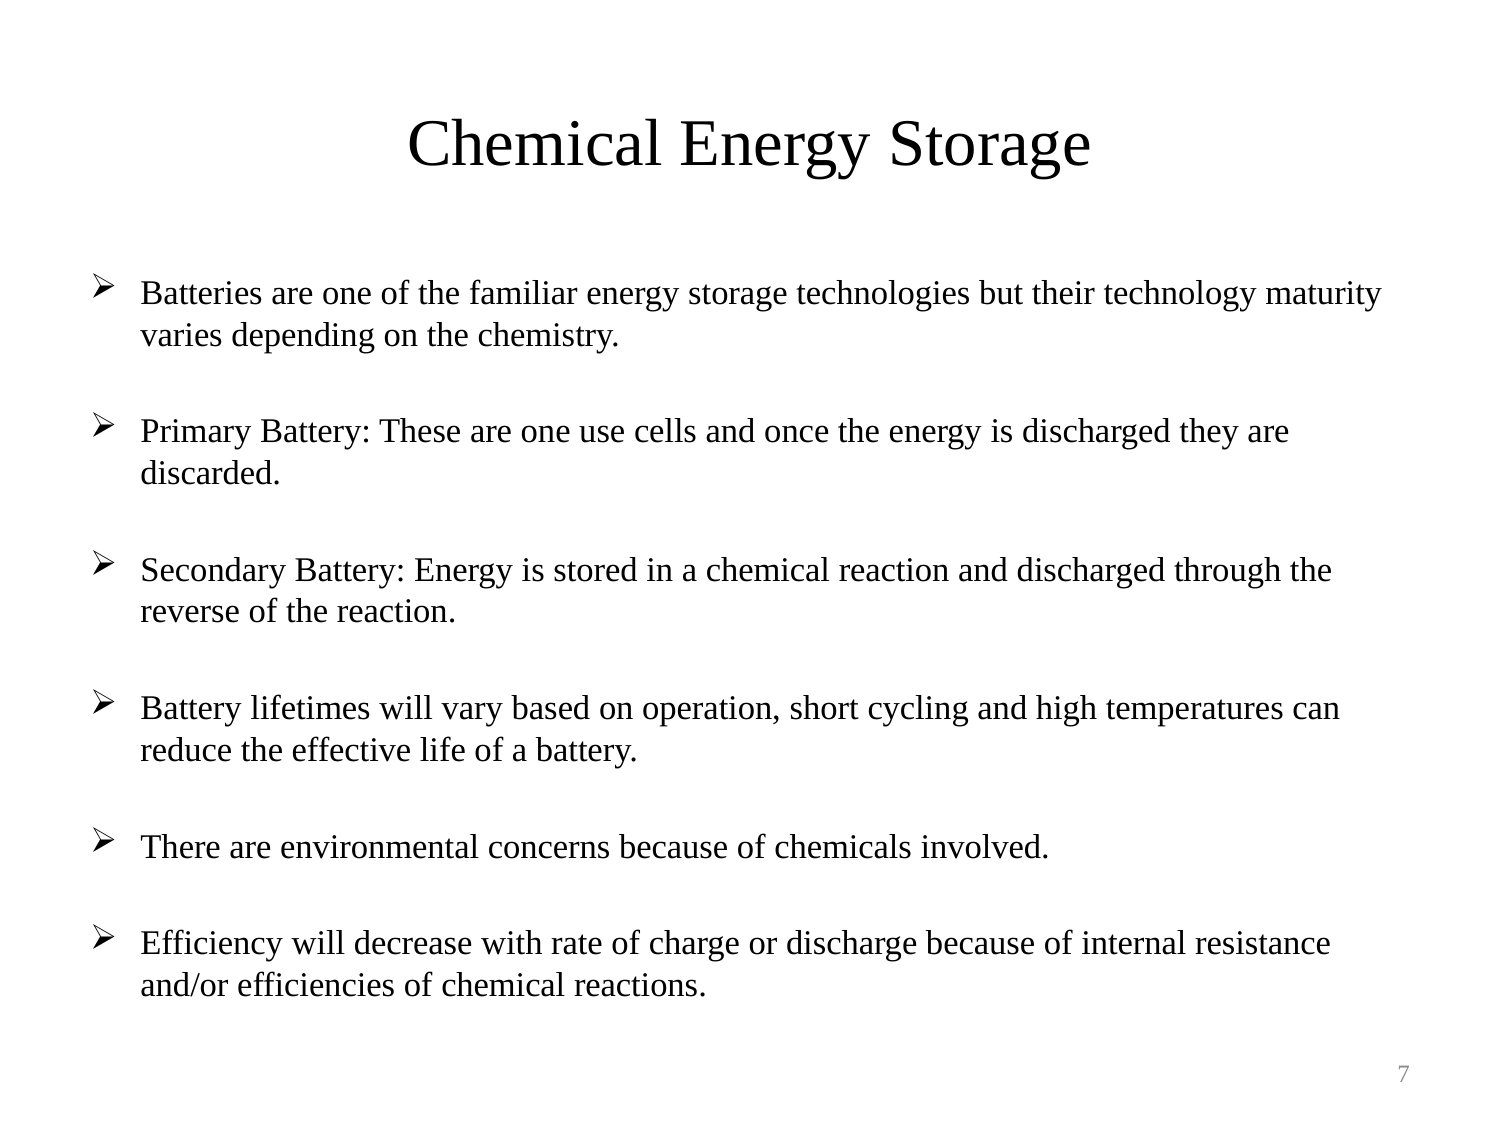

# Chemical Energy Storage
Batteries are one of the familiar energy storage technologies but their technology maturity varies depending on the chemistry.

Primary Battery: These are one use cells and once the energy is discharged they are discarded.

Secondary Battery: Energy is stored in a chemical reaction and discharged through the reverse of the reaction.

Battery lifetimes will vary based on operation, short cycling and high temperatures can reduce the effective life of a battery.

There are environmental concerns because of chemicals involved.

Efficiency will decrease with rate of charge or discharge because of internal resistance and/or efficiencies of chemical reactions.

7